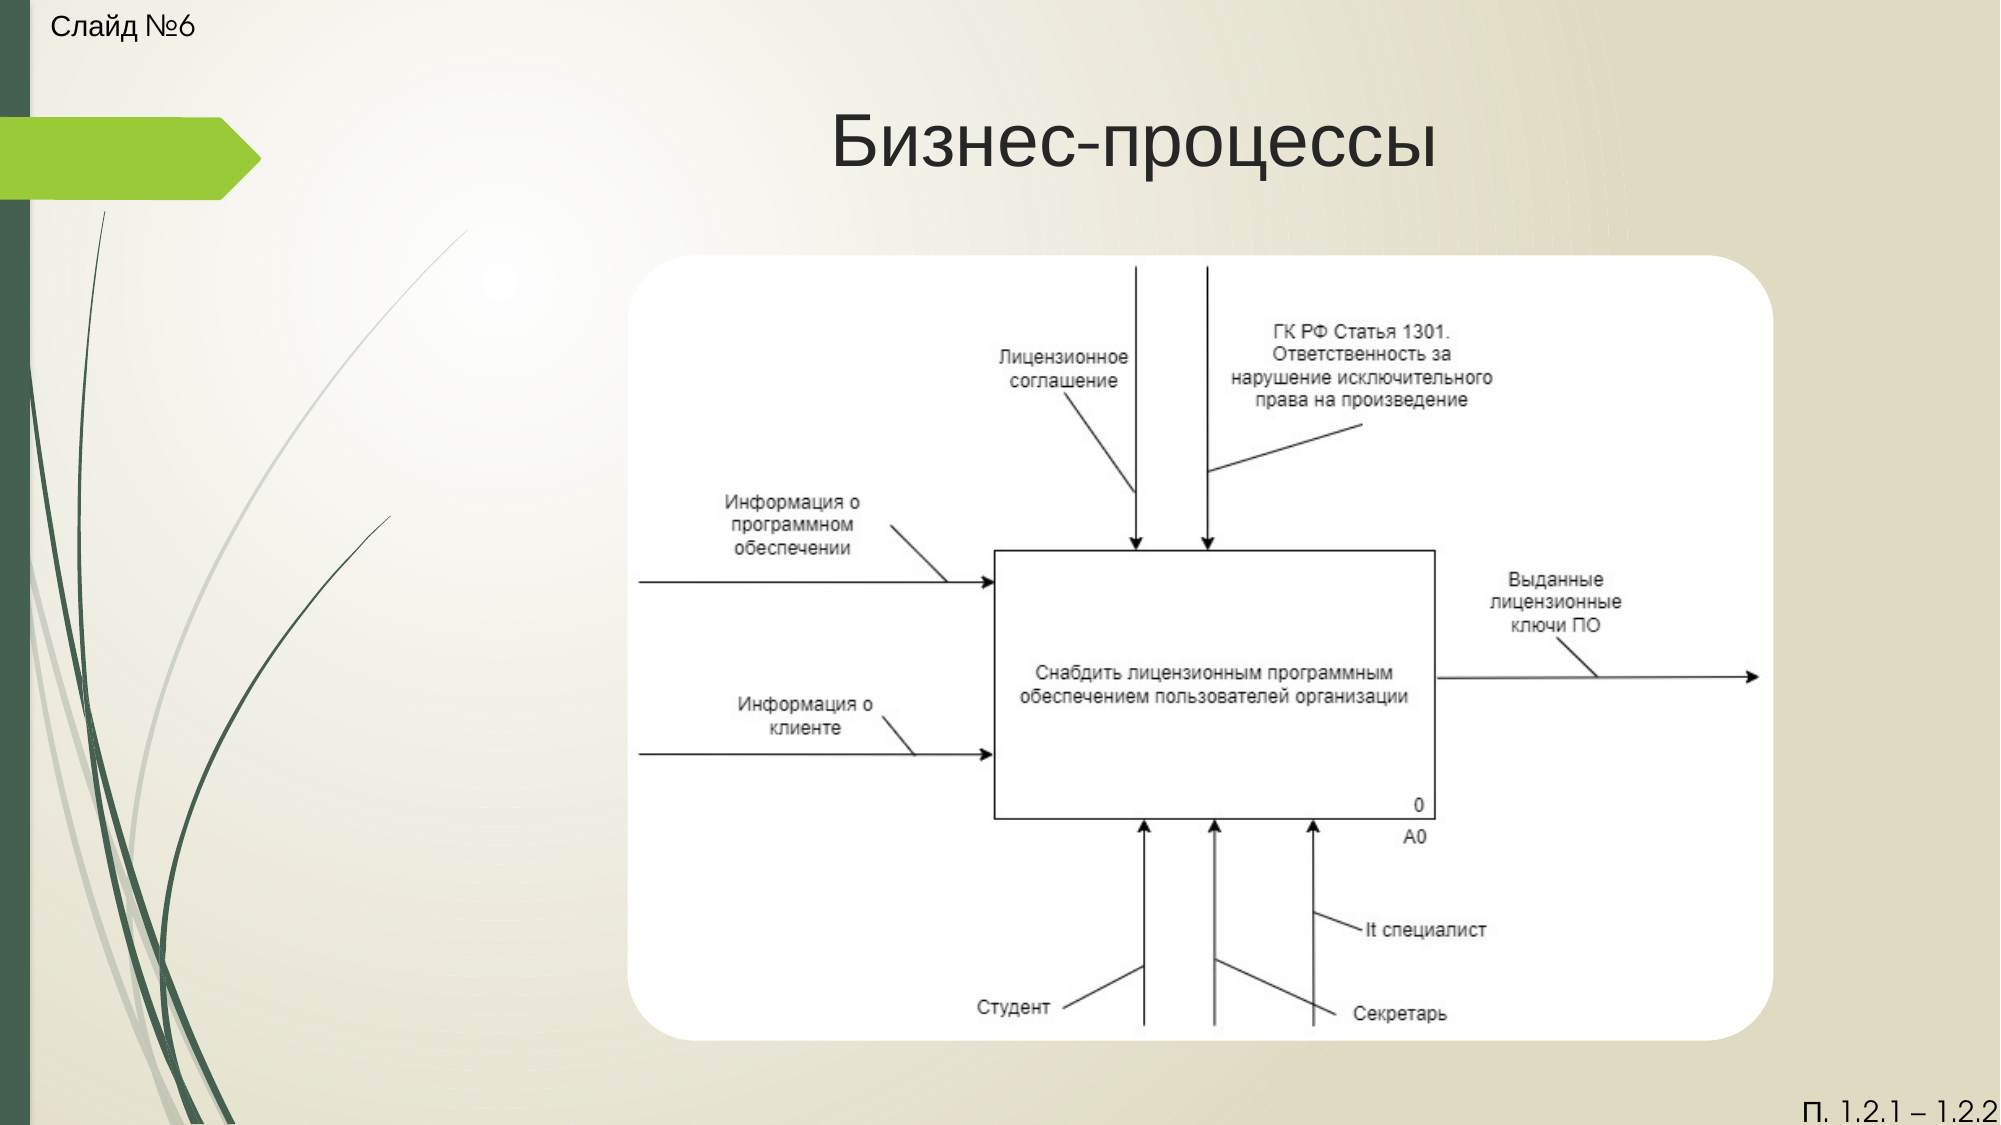

Слайд №6
# Бизнес-процессы

П. 1.2.1 – 1.2.2